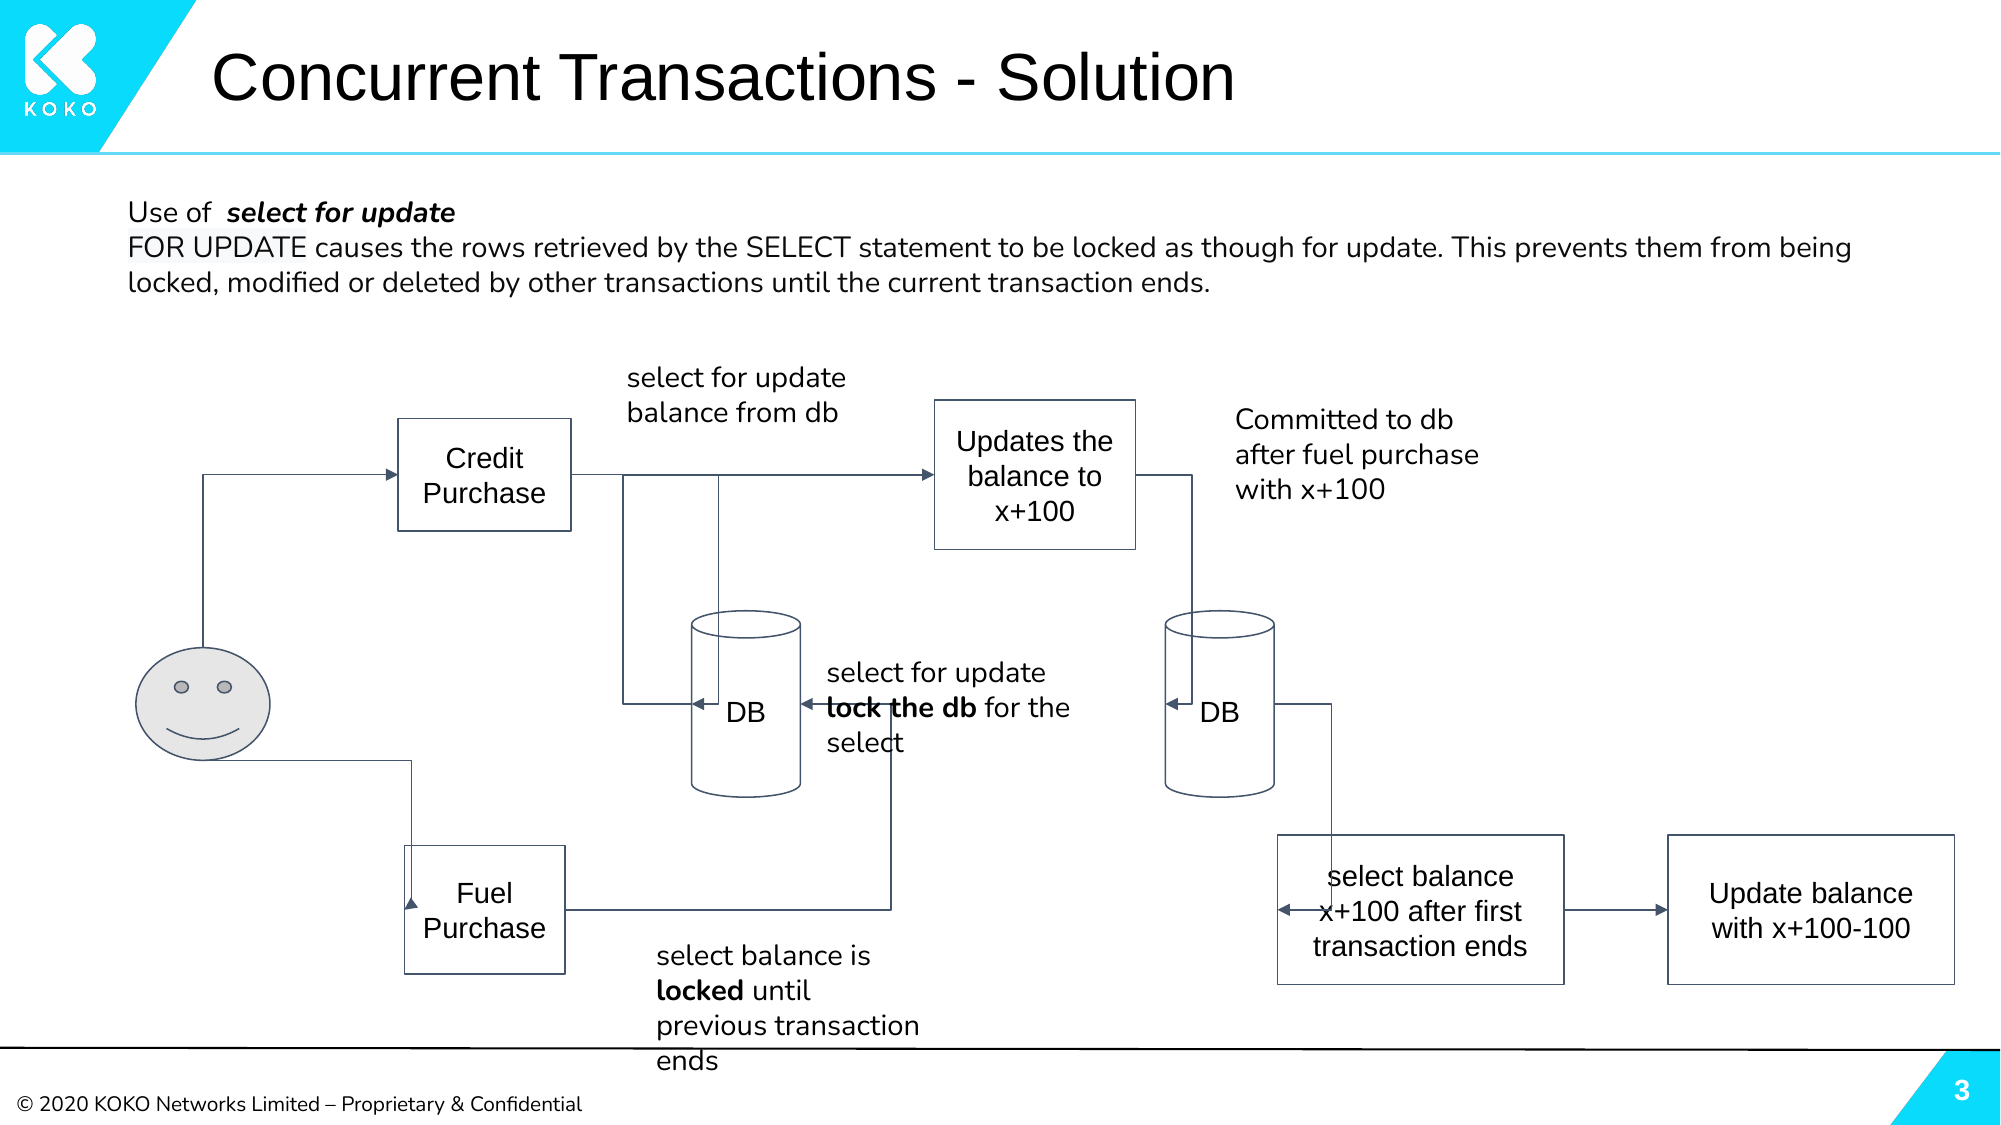

# Concurrent Transactions - Solution
Use of  select for update
FOR UPDATE causes the rows retrieved by the SELECT statement to be locked as though for update. This prevents them from being locked, modified or deleted by other transactions until the current transaction ends.
select for update balance from db
Committed to db after fuel purchase
with x+100

Updates the balance to x+100
Credit Purchase
DB
DB
select for update lock the db for the select

select balance x+100 after first transaction ends
Update balance with x+100-100
Fuel Purchase
select balance is locked until previous transaction ends
3